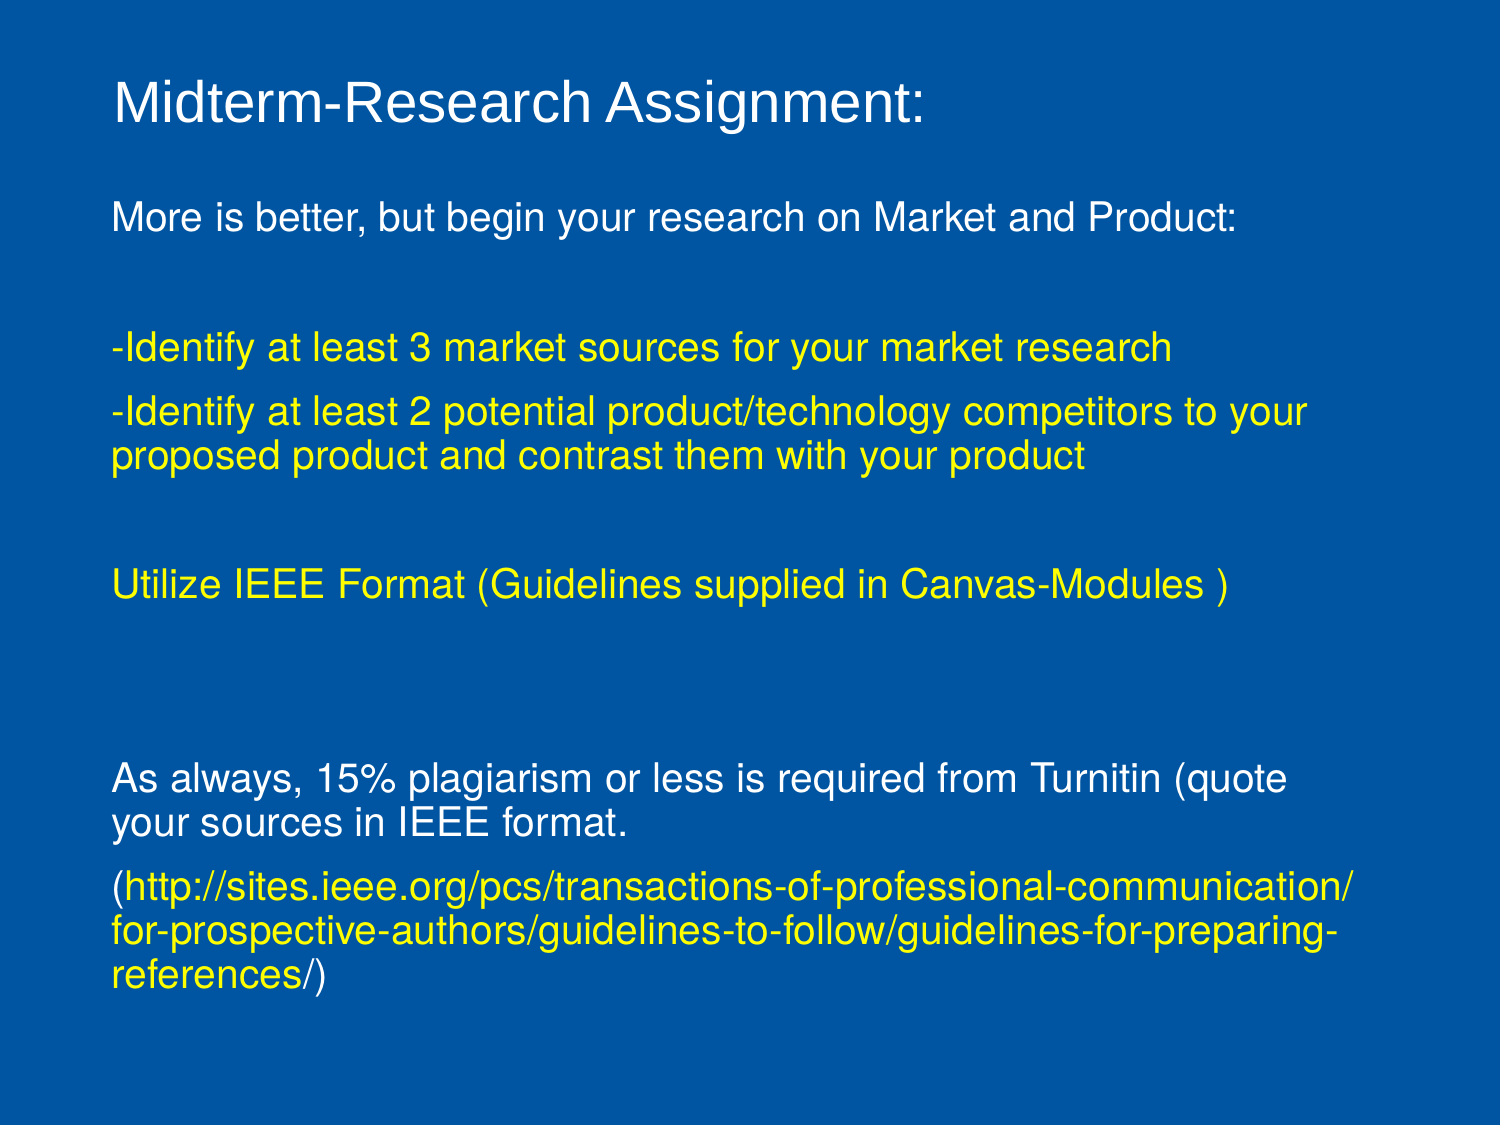

# Midterm-Research Assignment:
More is better, but begin your research on Market and Product:

-Identify at least 3 market sources for your market research
-Identify at least 2 potential product/technology competitors to your proposed product and contrast them with your product

Utilize IEEE Format (Guidelines supplied in Canvas-Modules )

As always, 15% plagiarism or less is required from Turnitin (quote your sources in IEEE format.
(http://sites.ieee.org/pcs/transactions-of-professional-communication/for-prospective-authors/guidelines-to-follow/guidelines-for-preparing-references/)